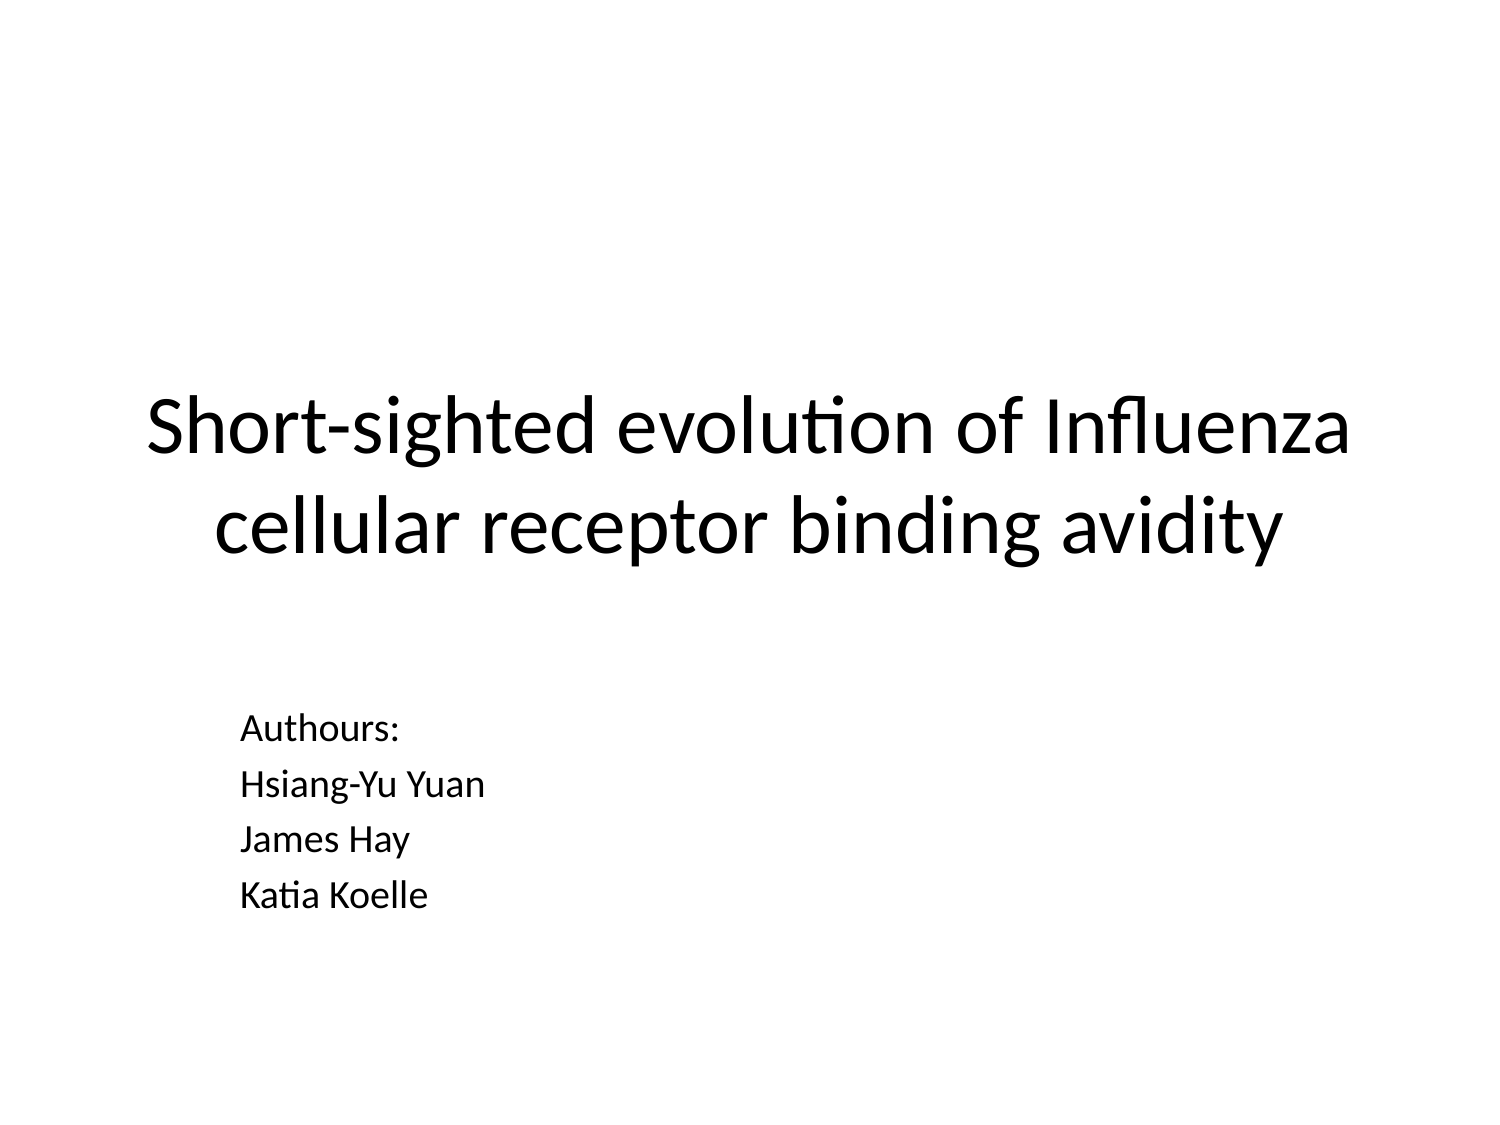

# Short-sighted evolution of Influenza cellular receptor binding avidity

Authours:
Hsiang-Yu Yuan
James Hay
Katia Koelle